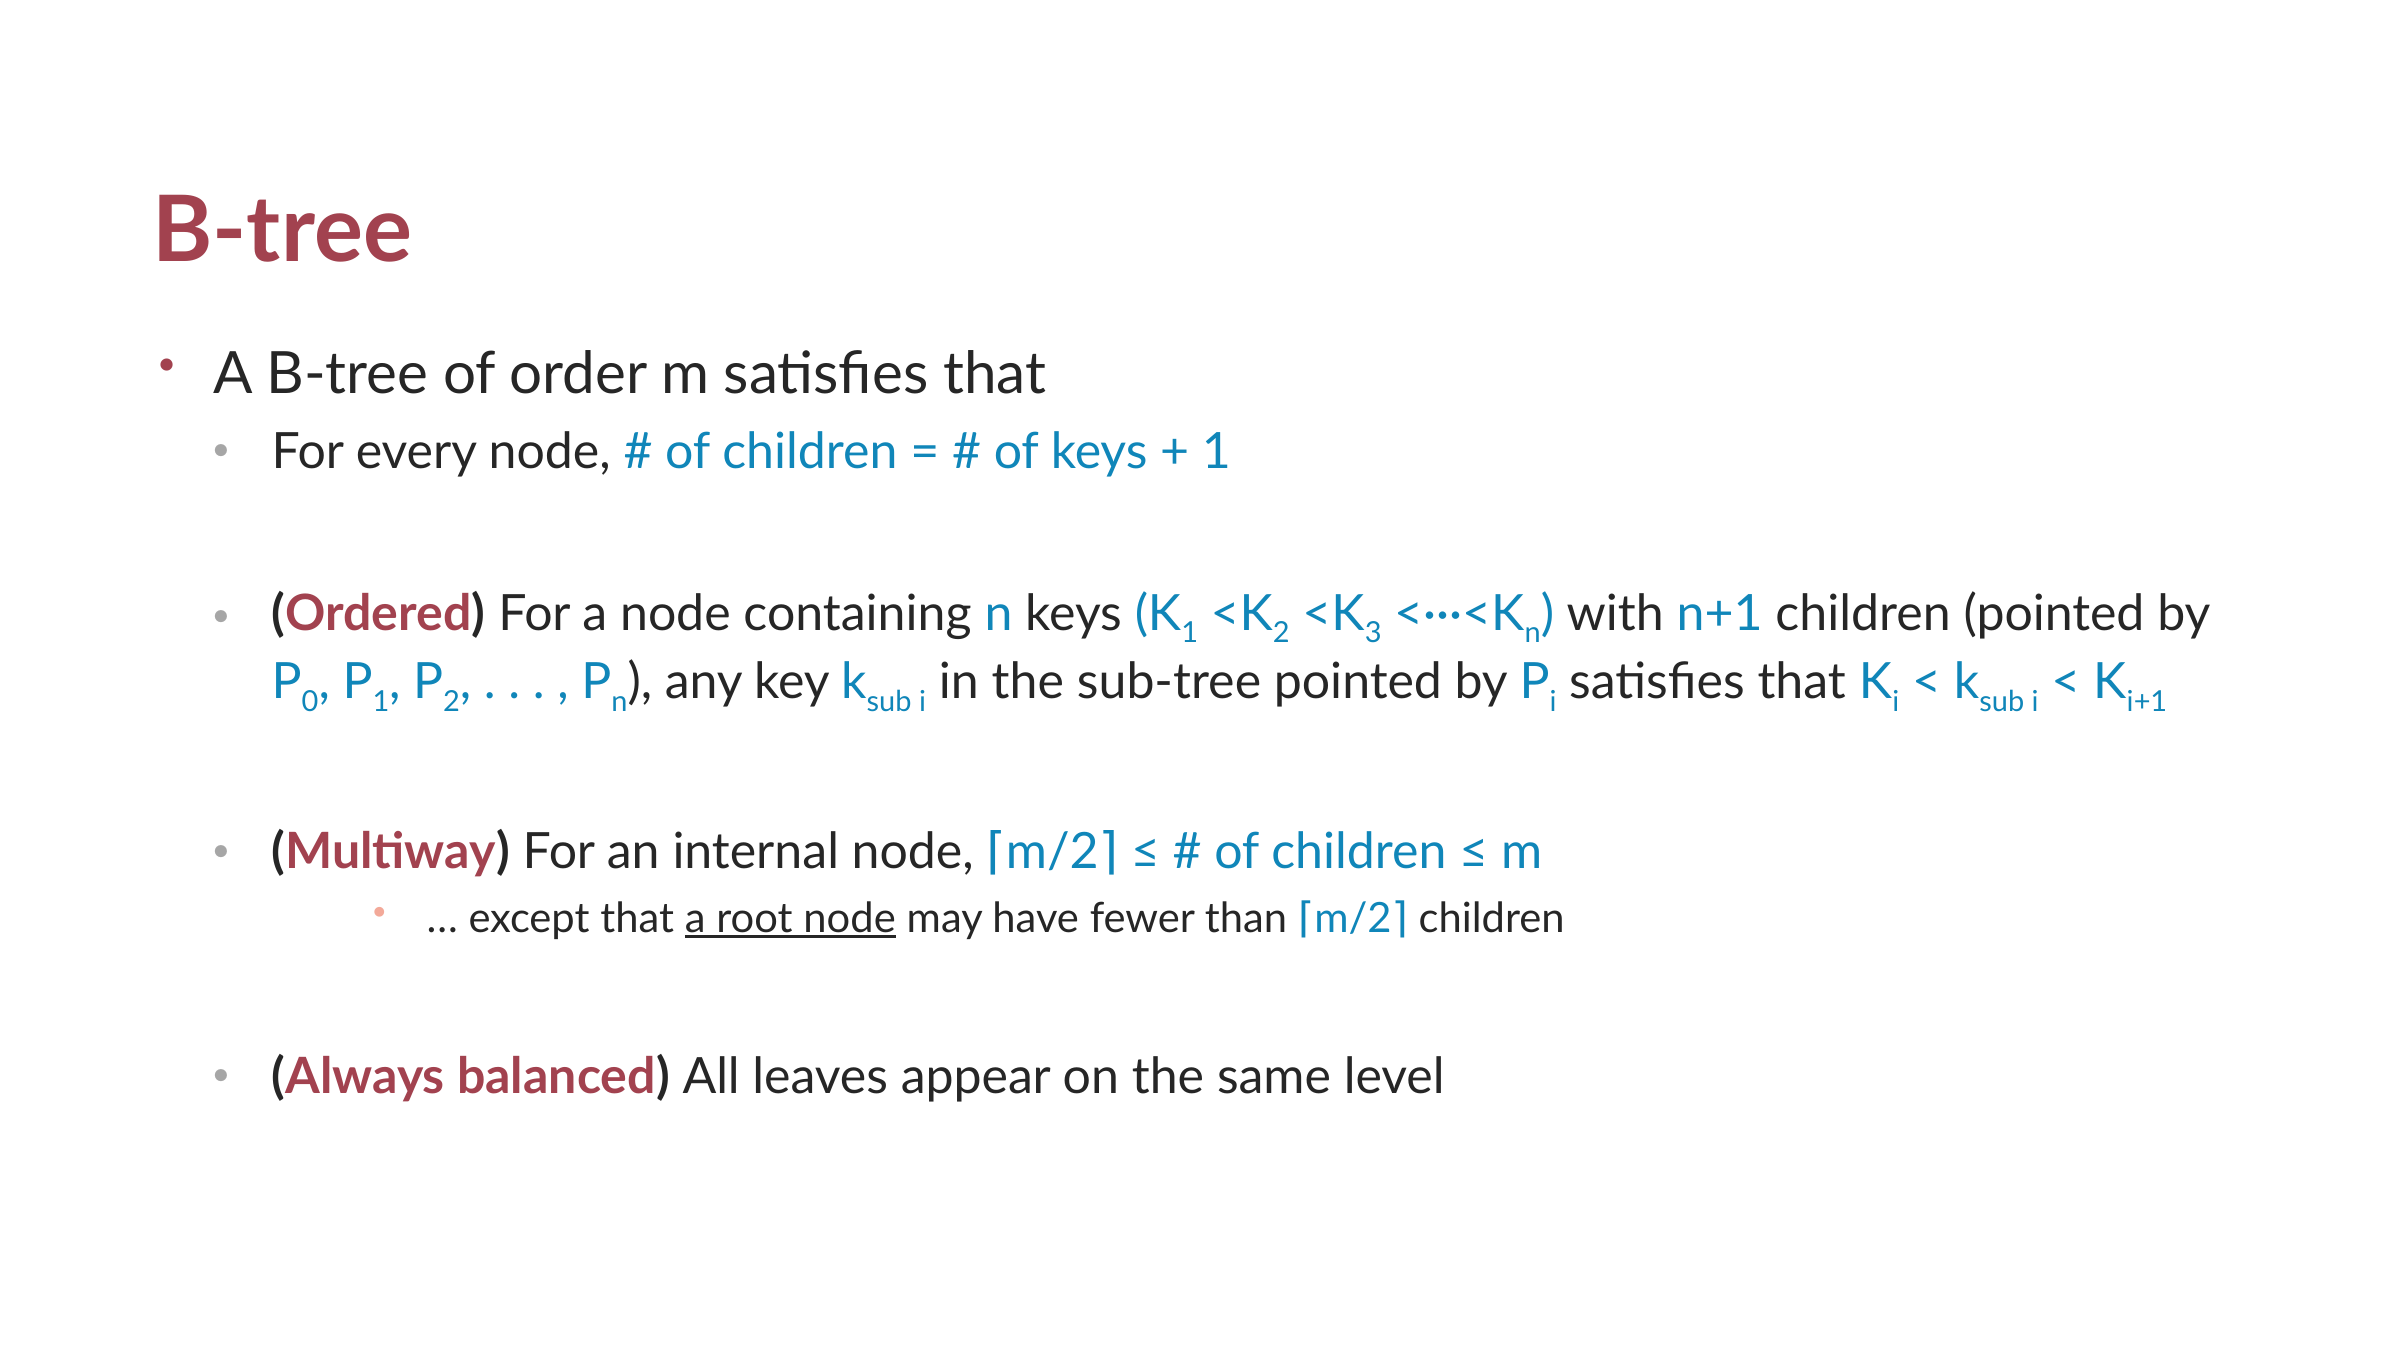

# B-tree
A B-tree of order m satisfies that
For every node, # of children = # of keys + 1

(Ordered) For a node containing n keys (K1 <K2 <K3 <···<Kn) with n+1 children (pointed by P0, P1, P2, . . . , Pn), any key ksub i in the sub-tree pointed by Pi satisfies that Ki < ksub i < Ki+1

(Multiway) For an internal node, ⌈m/2⌉ ≤ # of children ≤ m
… except that a root node may have fewer than ⌈m/2⌉ children

(Always balanced) All leaves appear on the same level